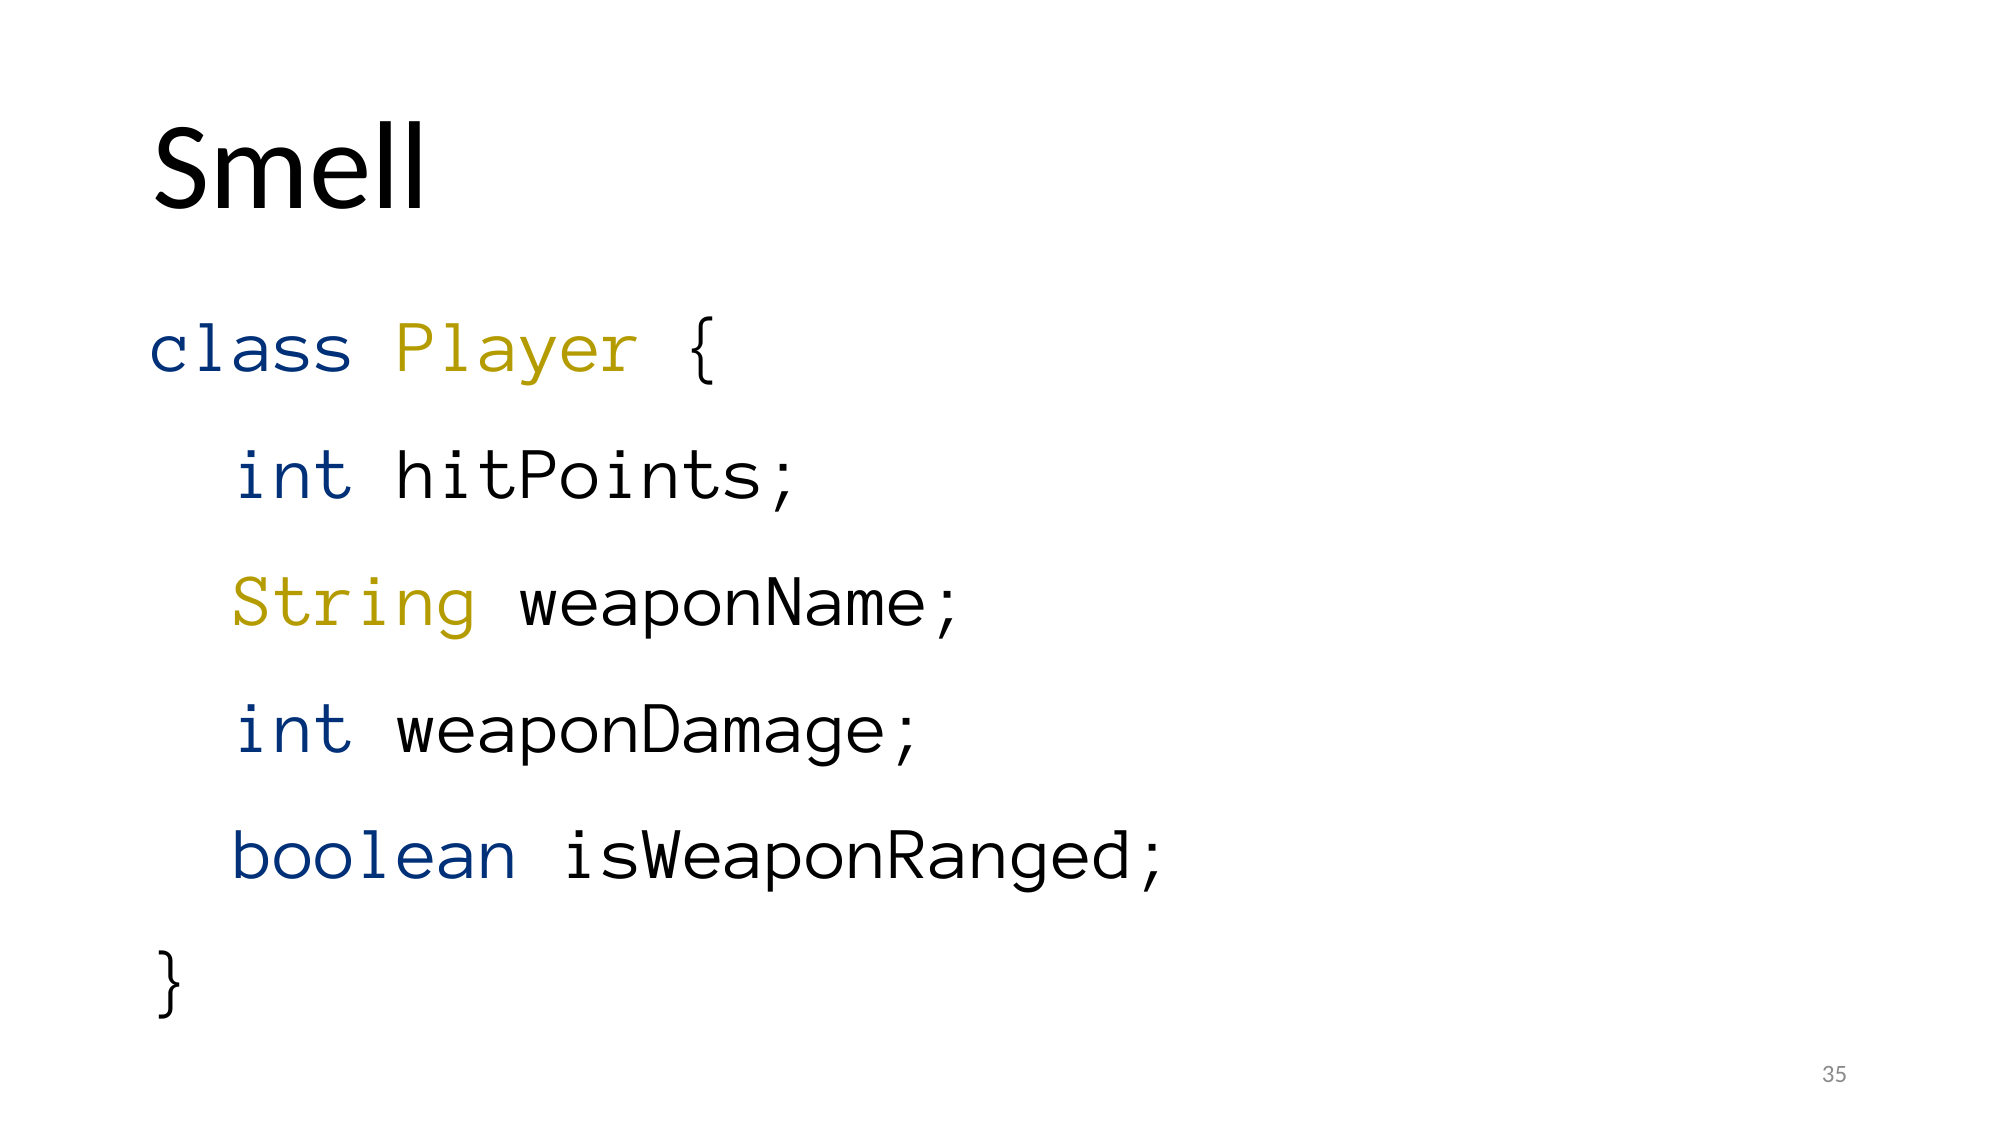

# Smell
class Player {
  int hitPoints;
  String weaponName;
  int weaponDamage;
  boolean isWeaponRanged;
}
35